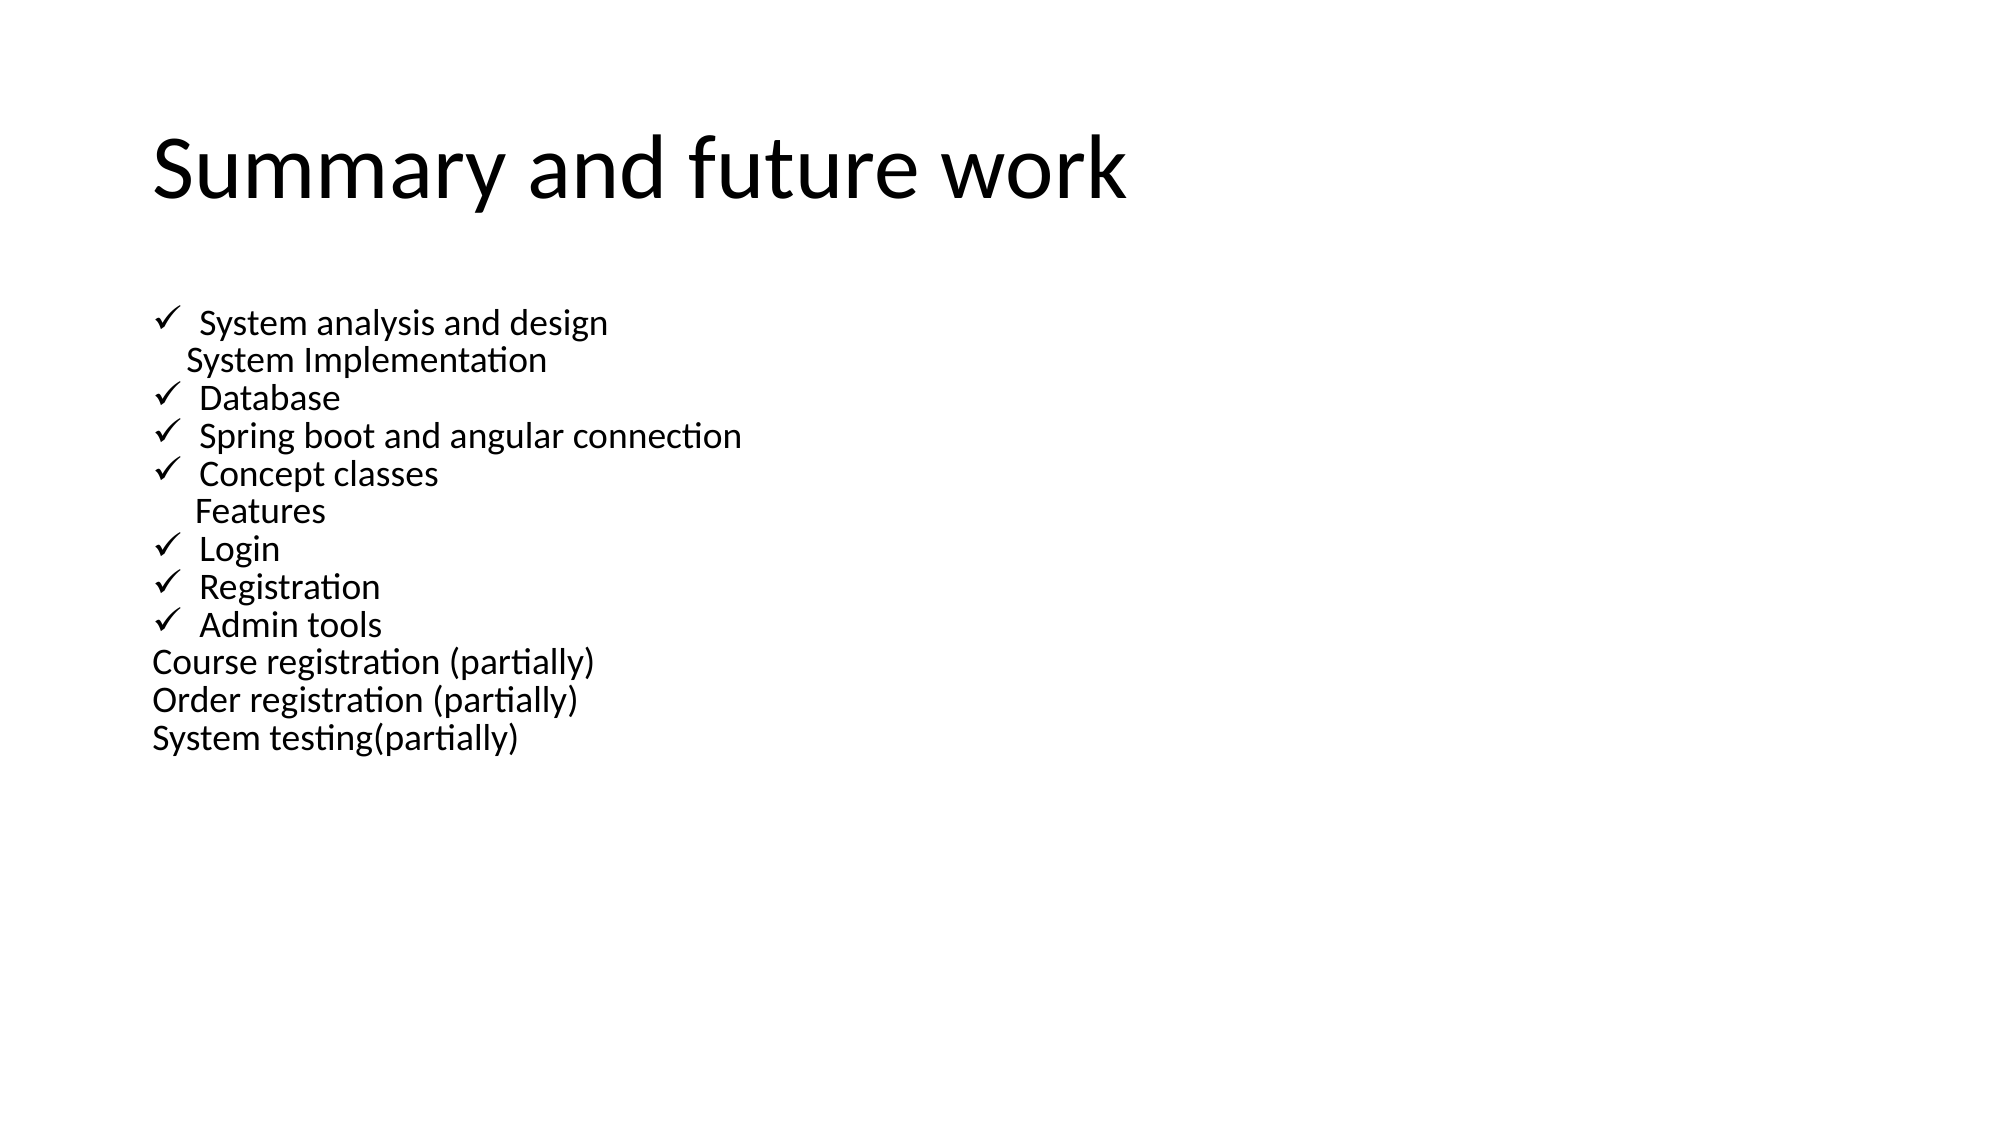

# Summary and future work
| System analysis and design System Implementation Database Spring boot and angular connection Concept classes Features Login Registration Admin tools Course registration (partially) Order registration (partially) System testing(partially) |  |
| --- | --- |
|  |  |
|  |  |
|  |  |